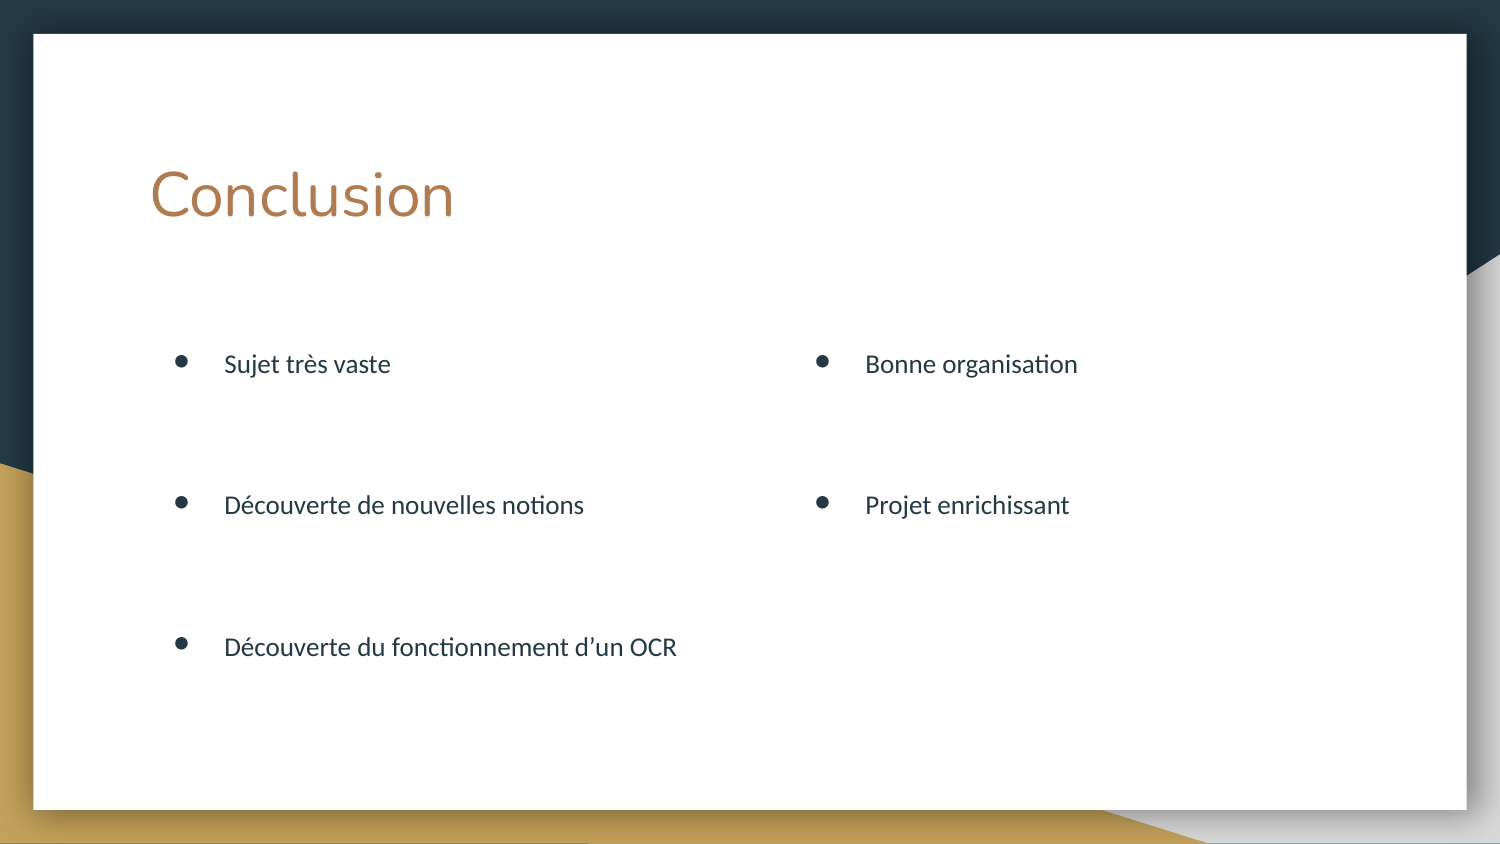

# Conclusion
Sujet très vaste

Découverte de nouvelles notions

Découverte du fonctionnement d’un OCR
Bonne organisation

Projet enrichissant